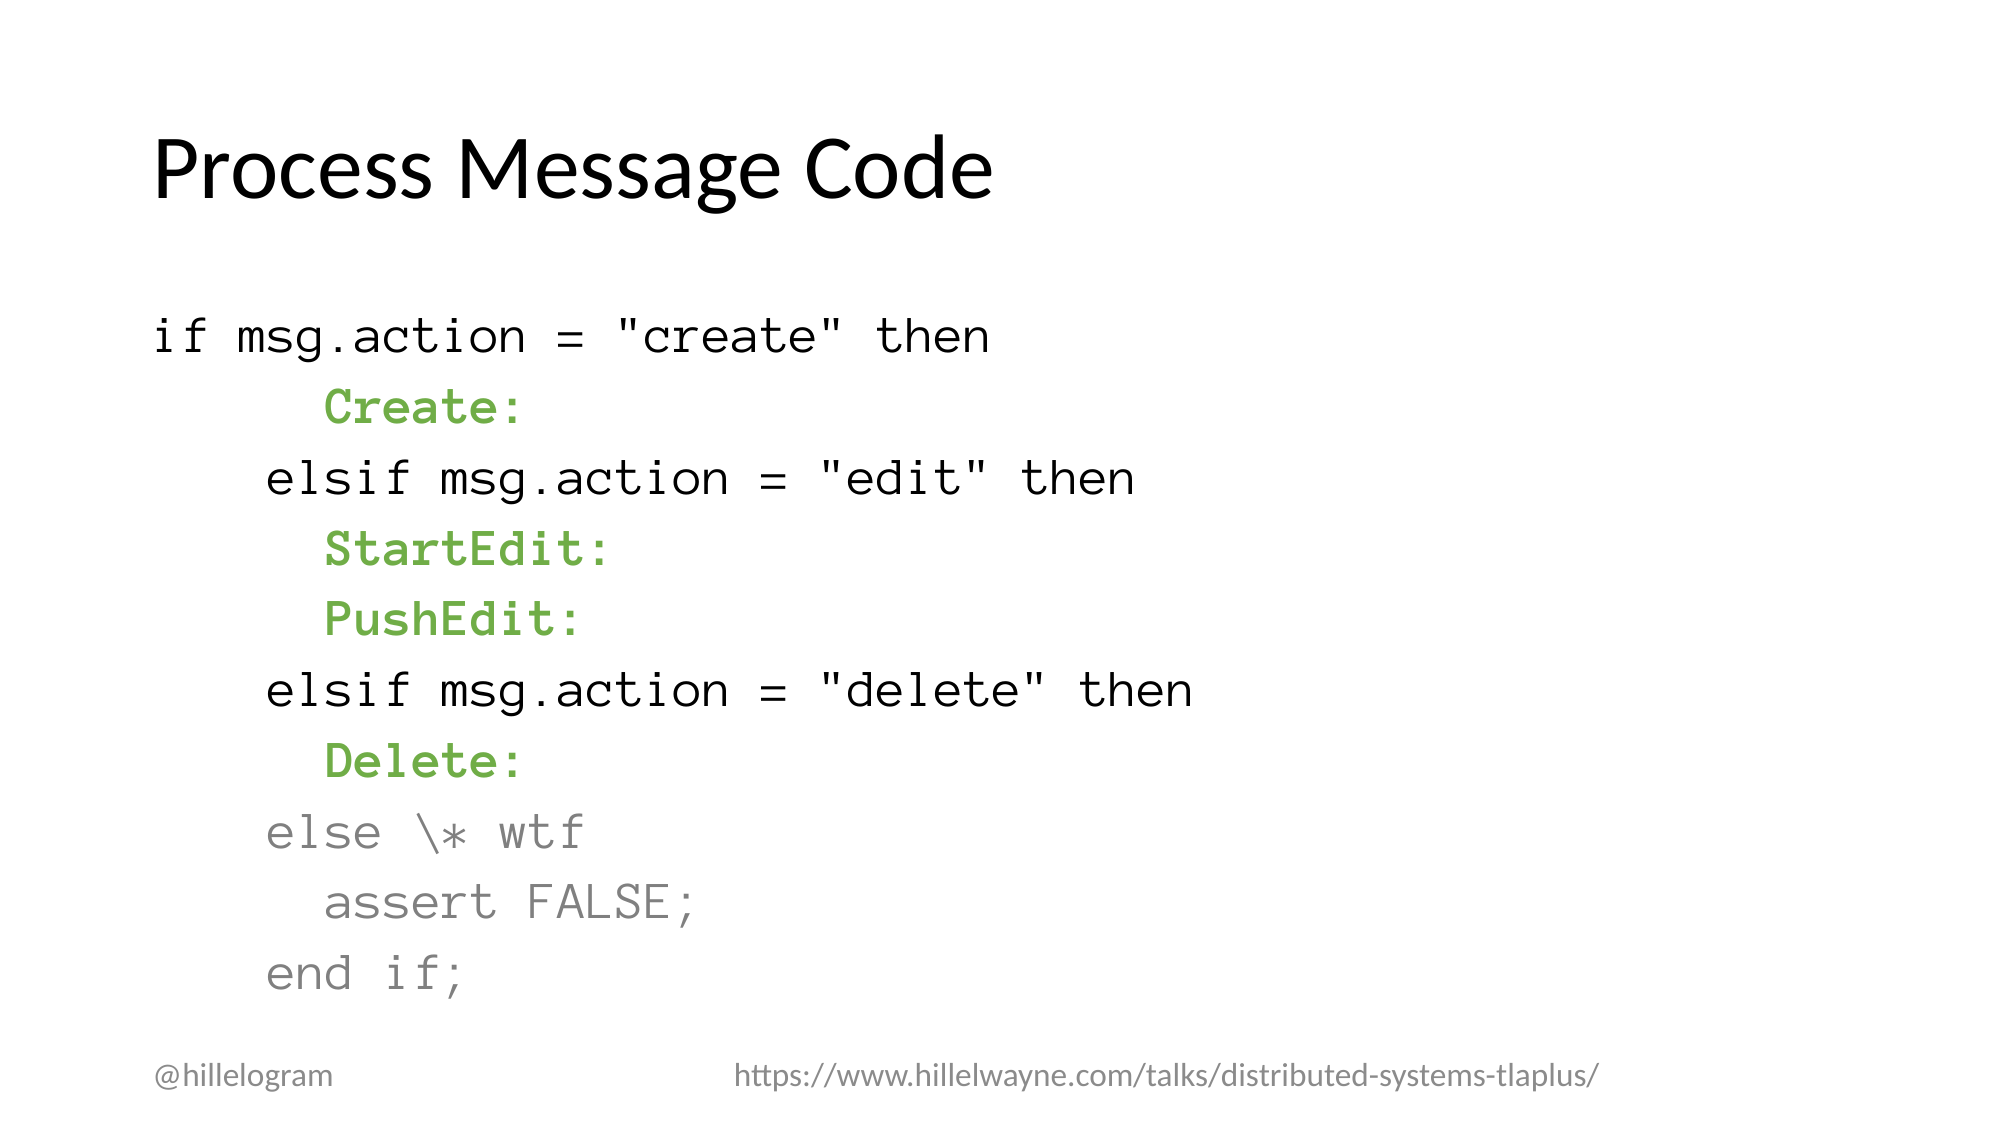

# Process Message Code
if msg.action = "create" then
      Create:
    elsif msg.action = "edit" then
      StartEdit:
      PushEdit:
    elsif msg.action = "delete" then
      Delete:
    else \* wtf
      assert FALSE;
    end if;

@hillelogram
https://www.hillelwayne.com/talks/distributed-systems-tlaplus/